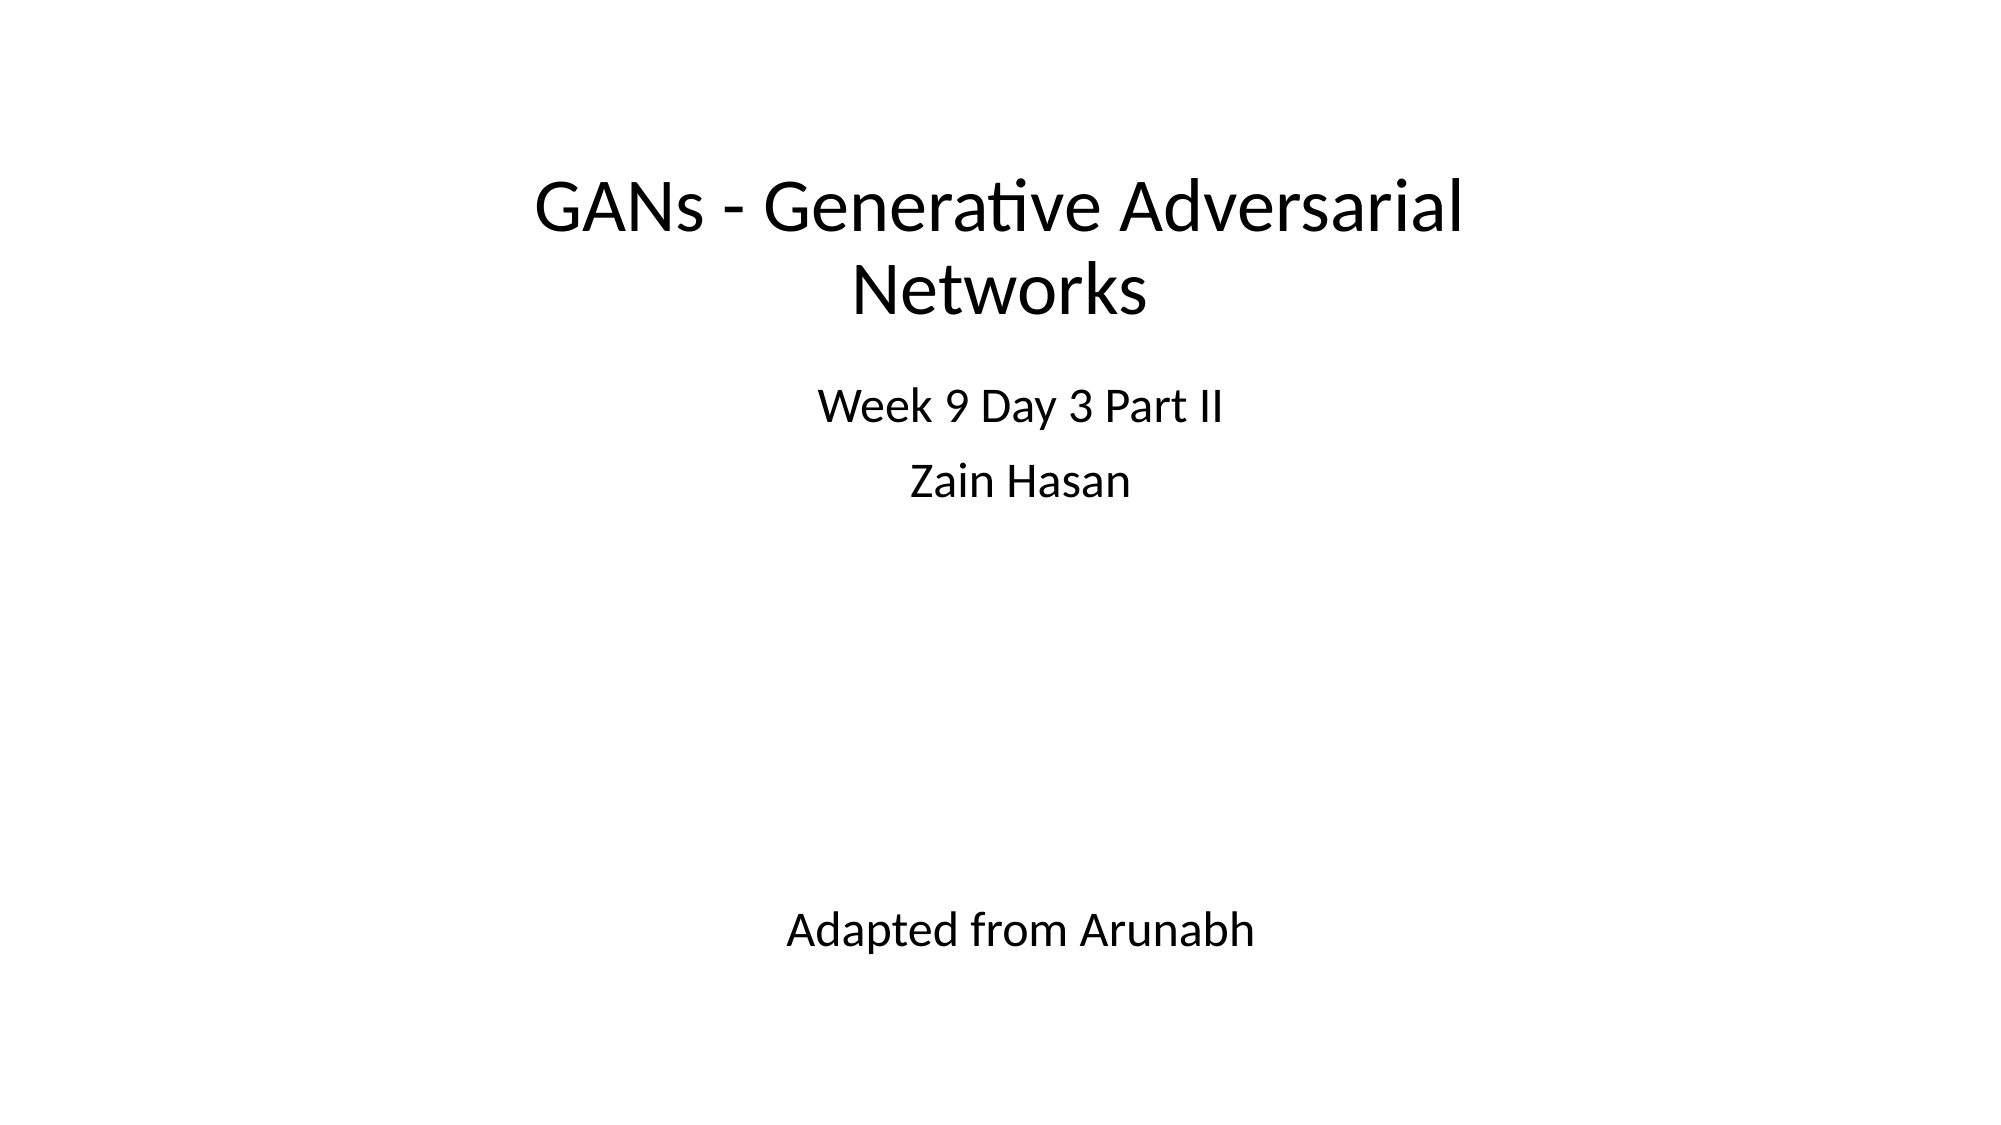

# GANs - Generative Adversarial Networks
Week 9 Day 3 Part II
Zain Hasan

Adapted from Arunabh